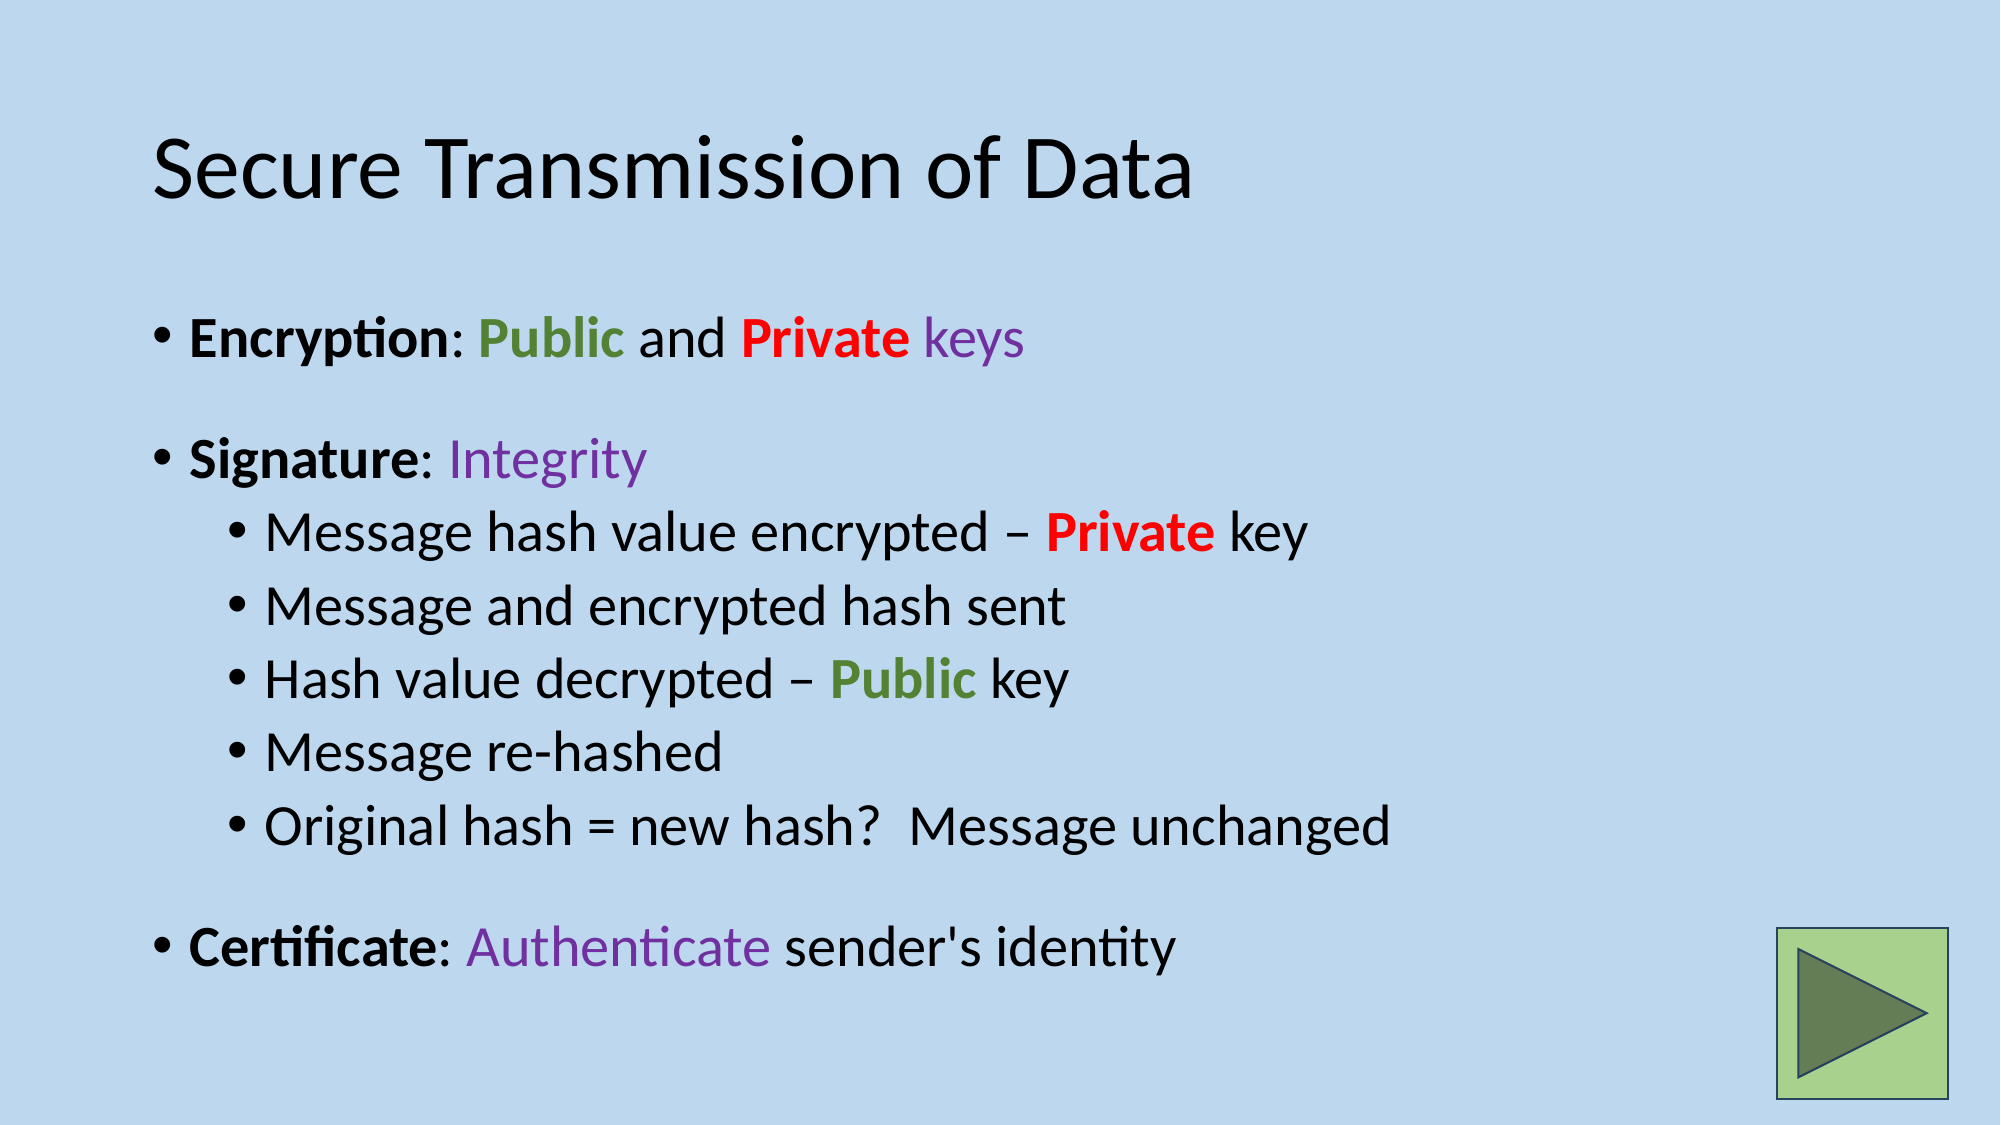

# Secure Transmission of Data
Encryption: Public and Private keys
Signature: Integrity
Message hash value encrypted – Private key
Message and encrypted hash sent
Hash value decrypted – Public key
Message re-hashed
Original hash = new hash?  Message unchanged
Certificate: Authenticate sender's identity